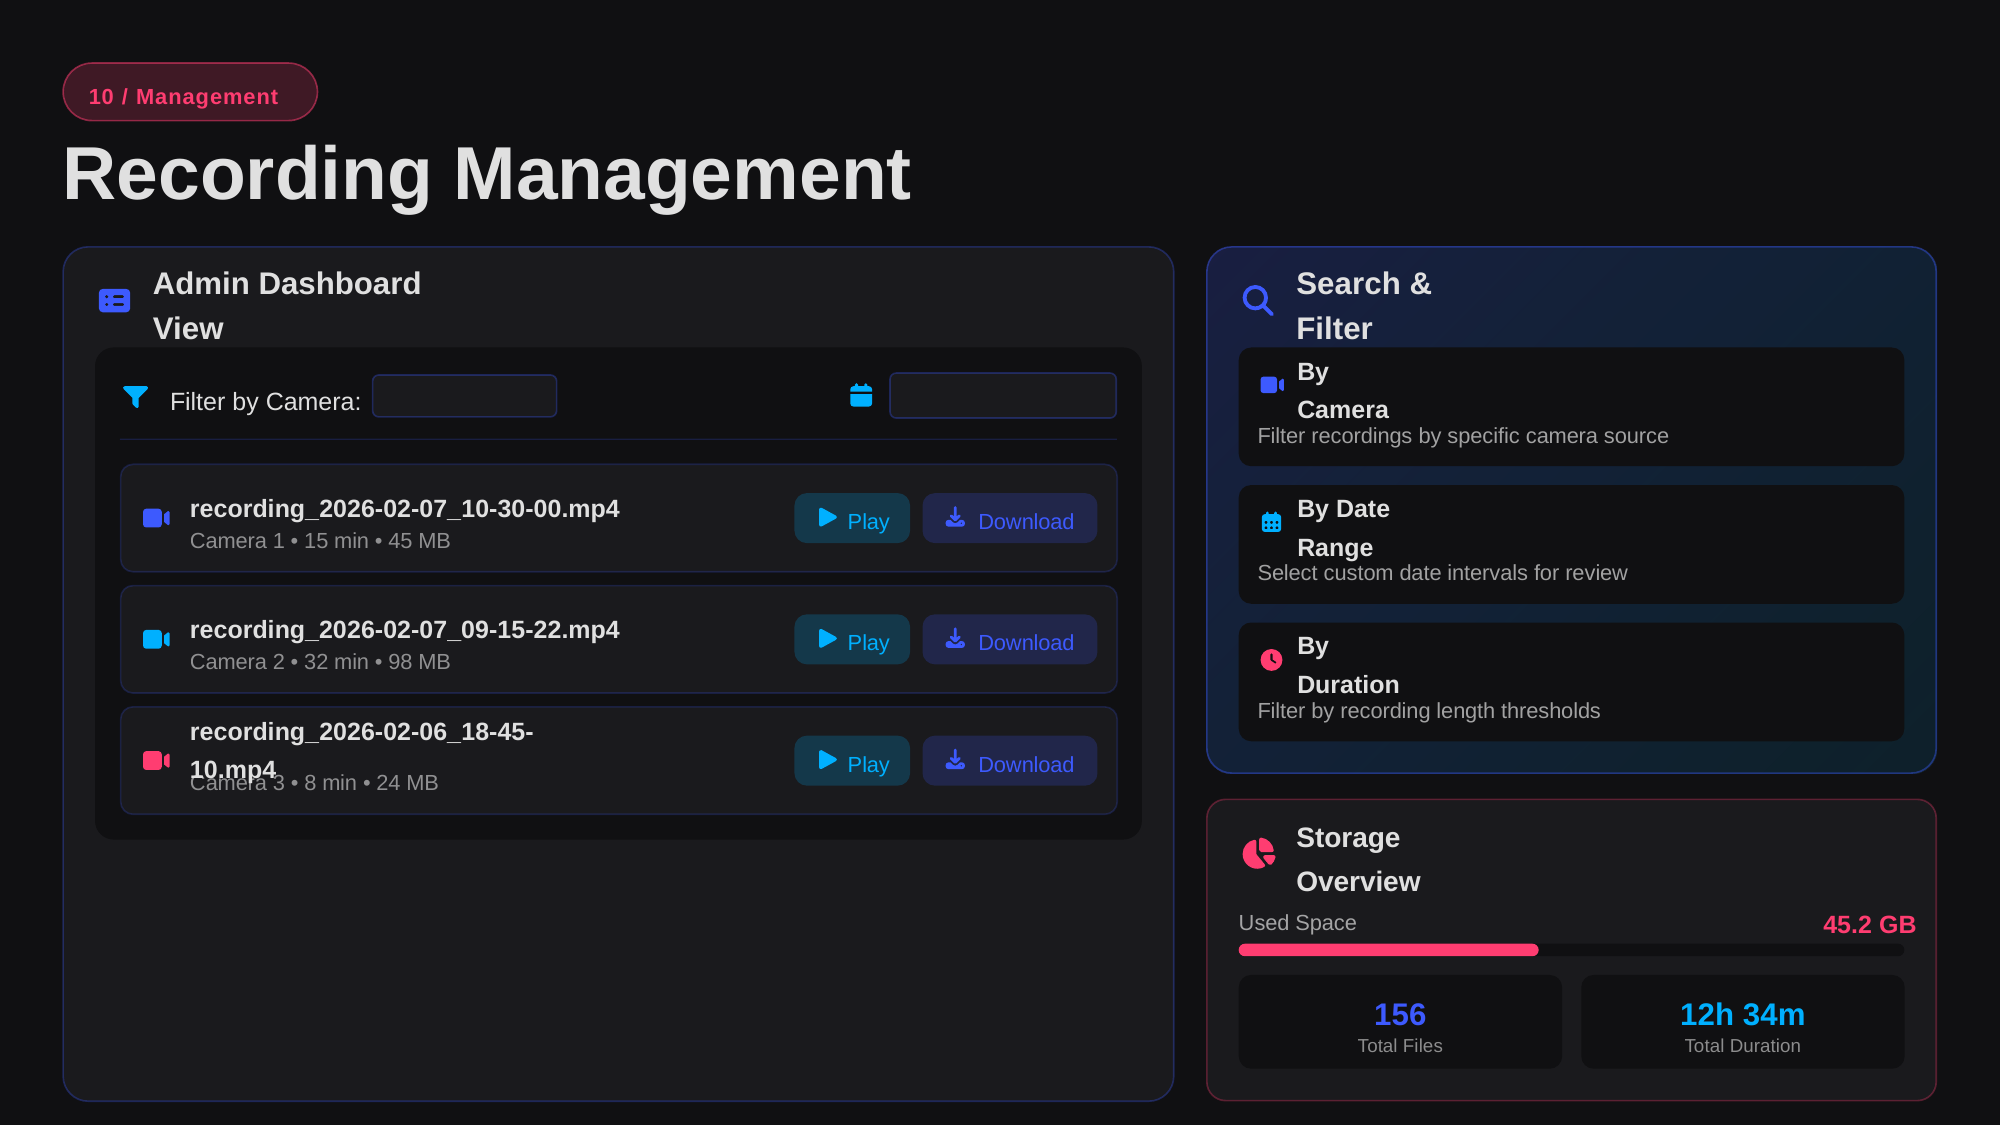

All Cameras
Camera 1
Camera 2

10 / Management
Recording Management

Admin Dashboard View
Search & Filter

By Camera

Filter by Camera:

Filter recordings by specific camera source

recording_2026-02-07_10-30-00.mp4

Play

Download
By Date Range

Camera 1 • 15 min • 45 MB
Select custom date intervals for review

recording_2026-02-07_09-15-22.mp4

Play

Download

By Duration
Camera 2 • 32 min • 98 MB

Filter by recording length thresholds

recording_2026-02-06_18-45-10.mp4

Play

Download

Camera 3 • 8 min • 24 MB

Storage Overview

45.2 GB
Used Space

156
12h 34m
Total Files
Total Duration